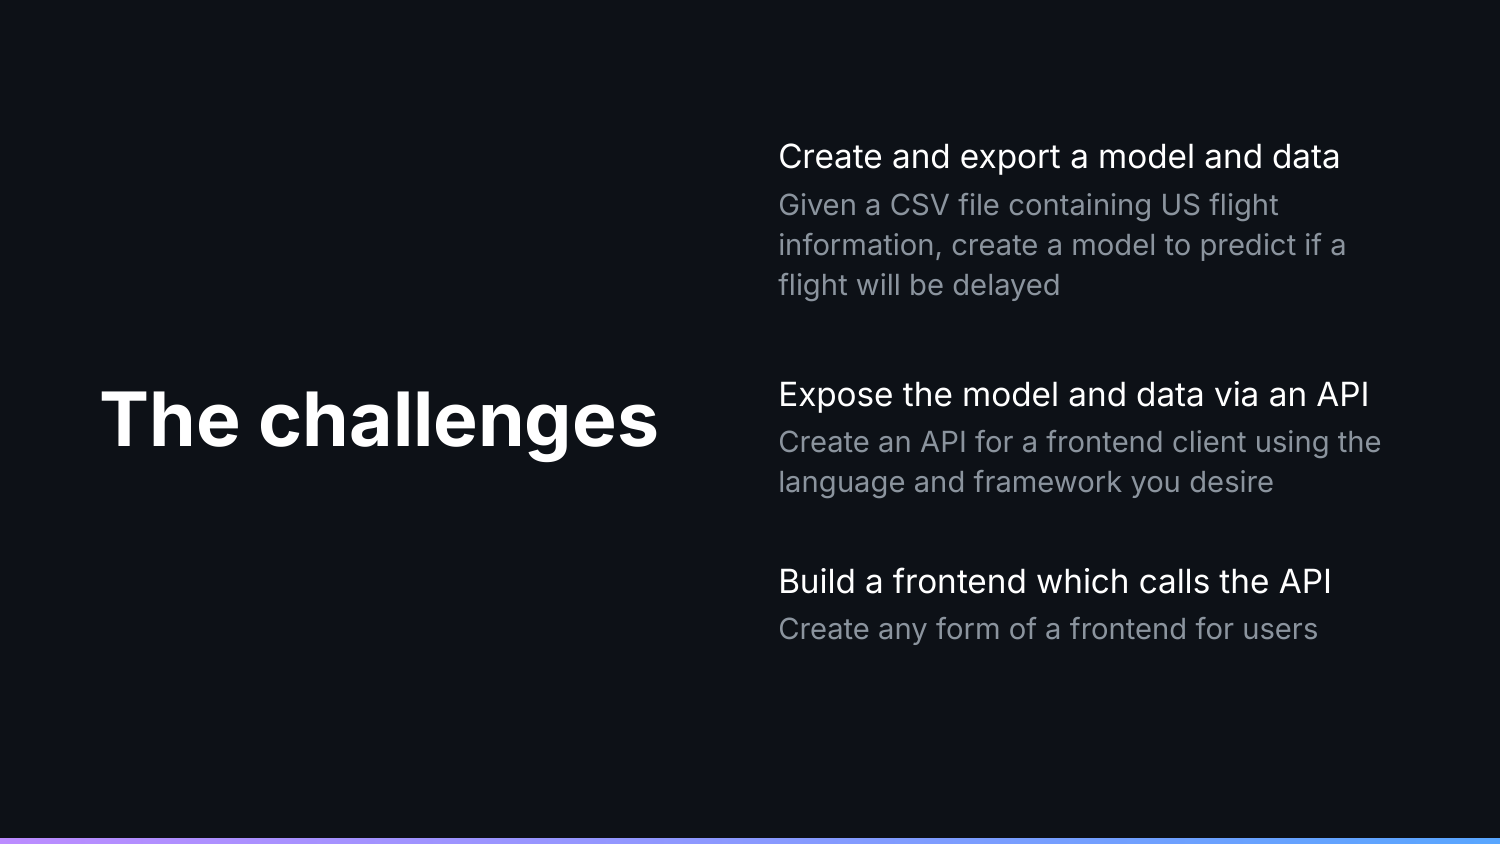

Create and export a model and data
Given a CSV file containing US flight information, create a model to predict if a flight will be delayed
# The challenges
Expose the model and data via an API
Create an API for a frontend client using the language and framework you desire
Build a frontend which calls the API
Create any form of a frontend for users